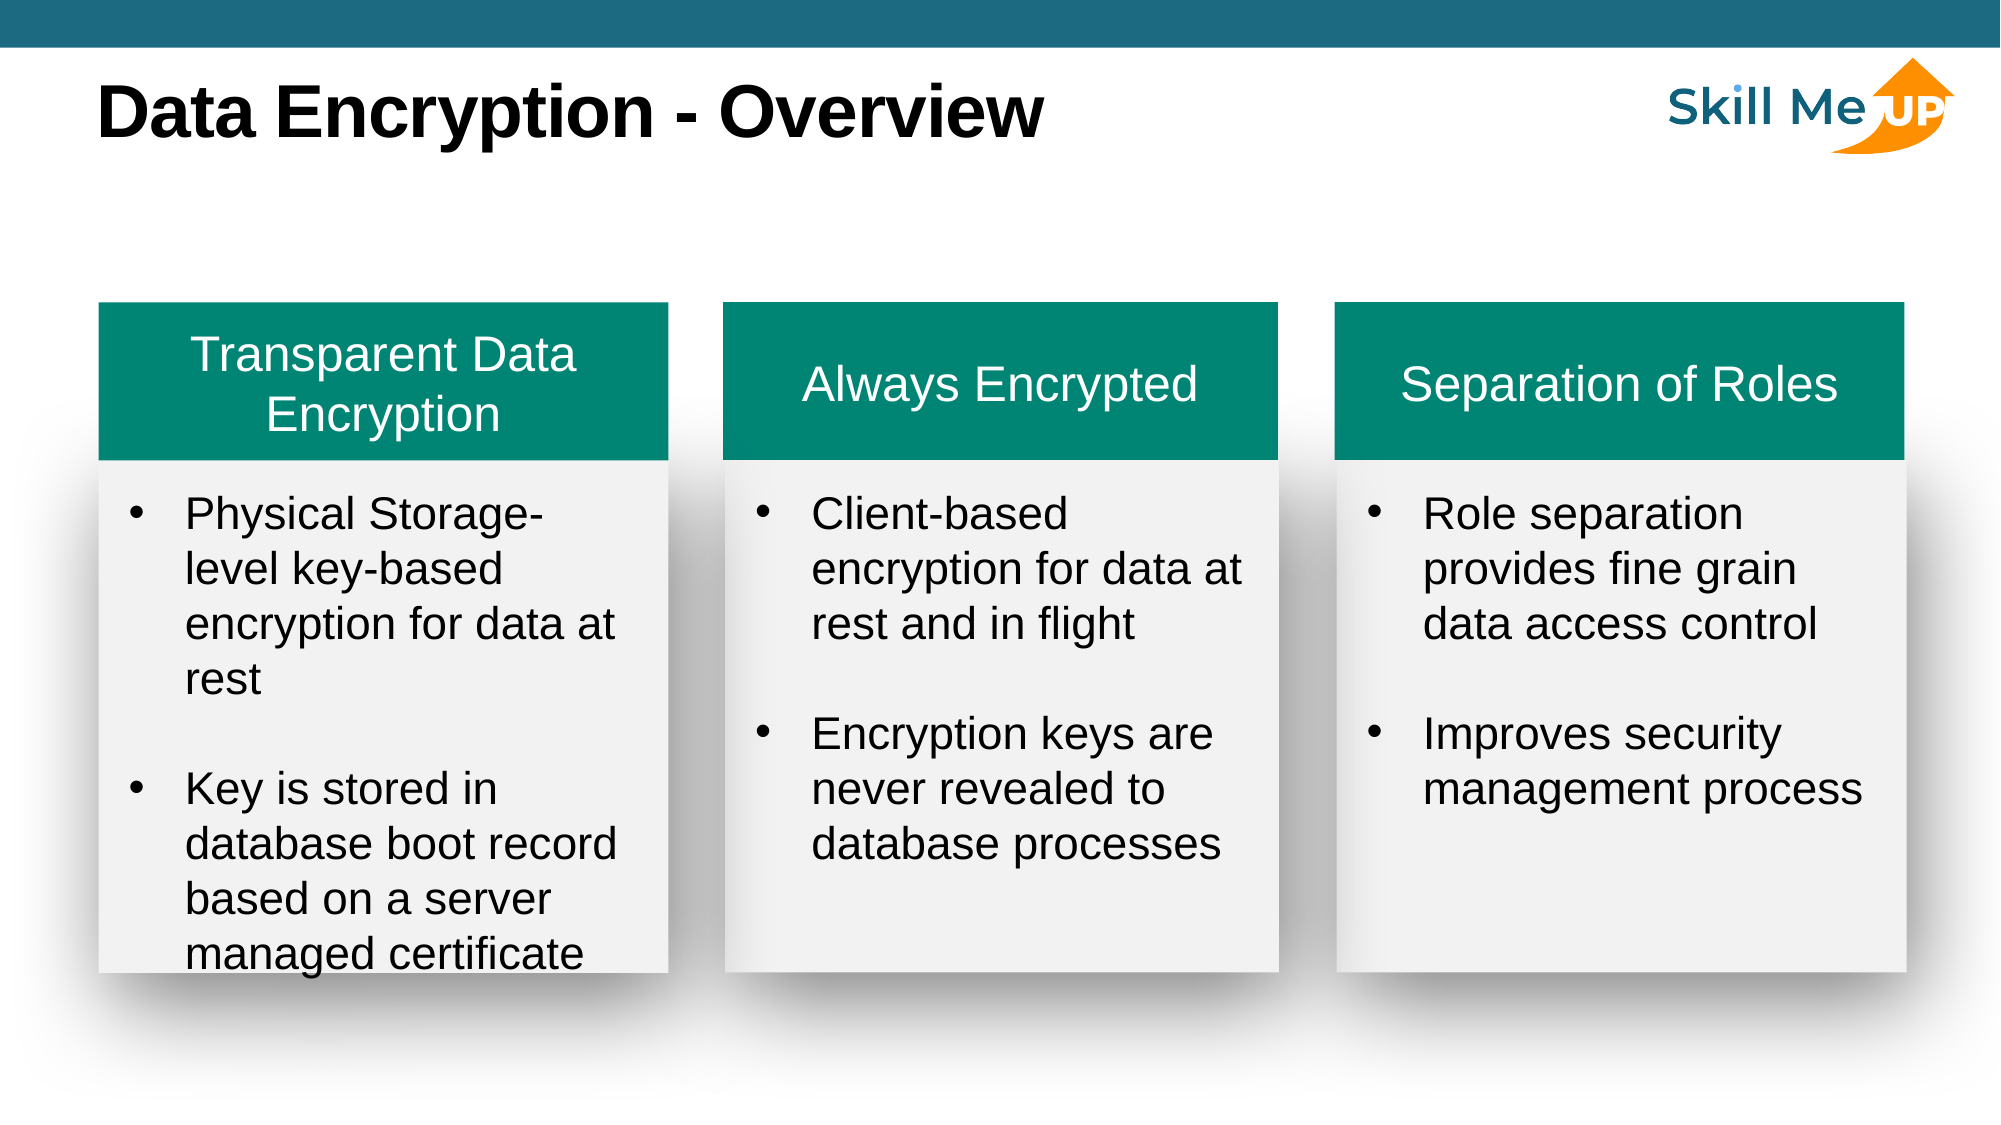

# Data Encryption - Overview
Always Encrypted
Separation of Roles
Transparent Data Encryption
Client-based encryption for data at rest and in flight
Encryption keys are never revealed to database processes

Role separation provides fine grain data access control
Improves security management process
Physical Storage-level key-based encryption for data at rest
Key is stored in database boot record based on a server managed certificate